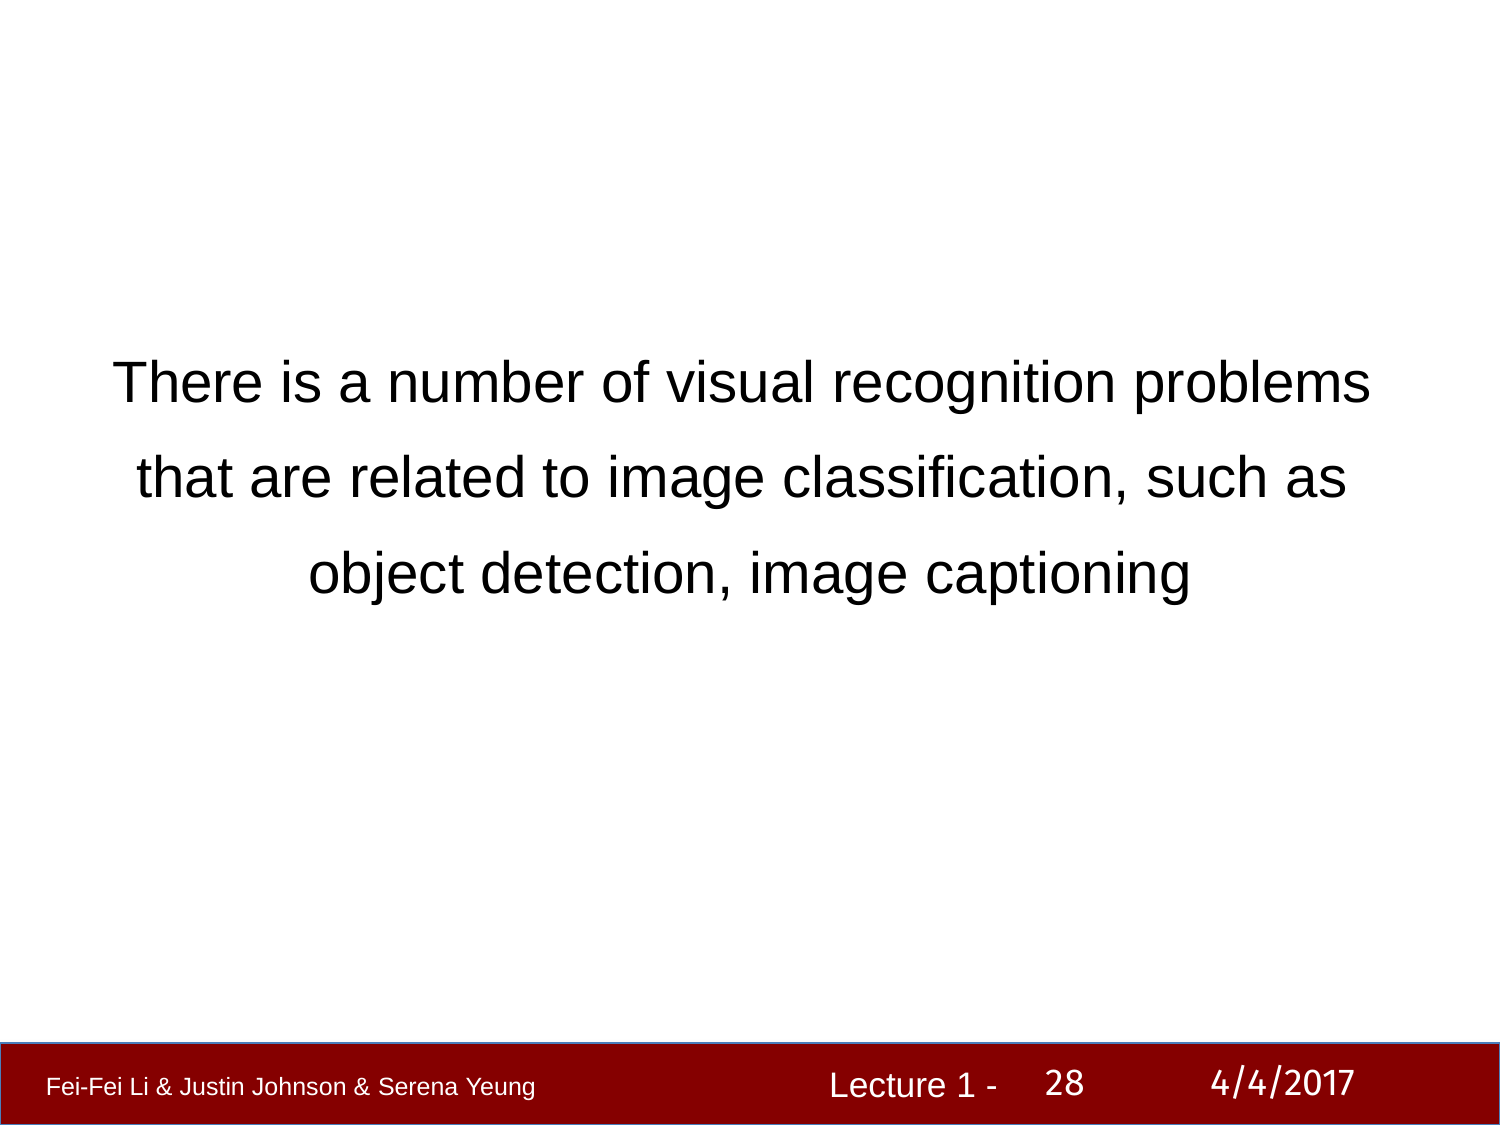

There is a number of visual recognition problems  that are related to image classification, such as  object detection, image captioning
28
4/4/2017
Lecture 1 -
Fei-Fei Li & Justin Johnson & Serena Yeung